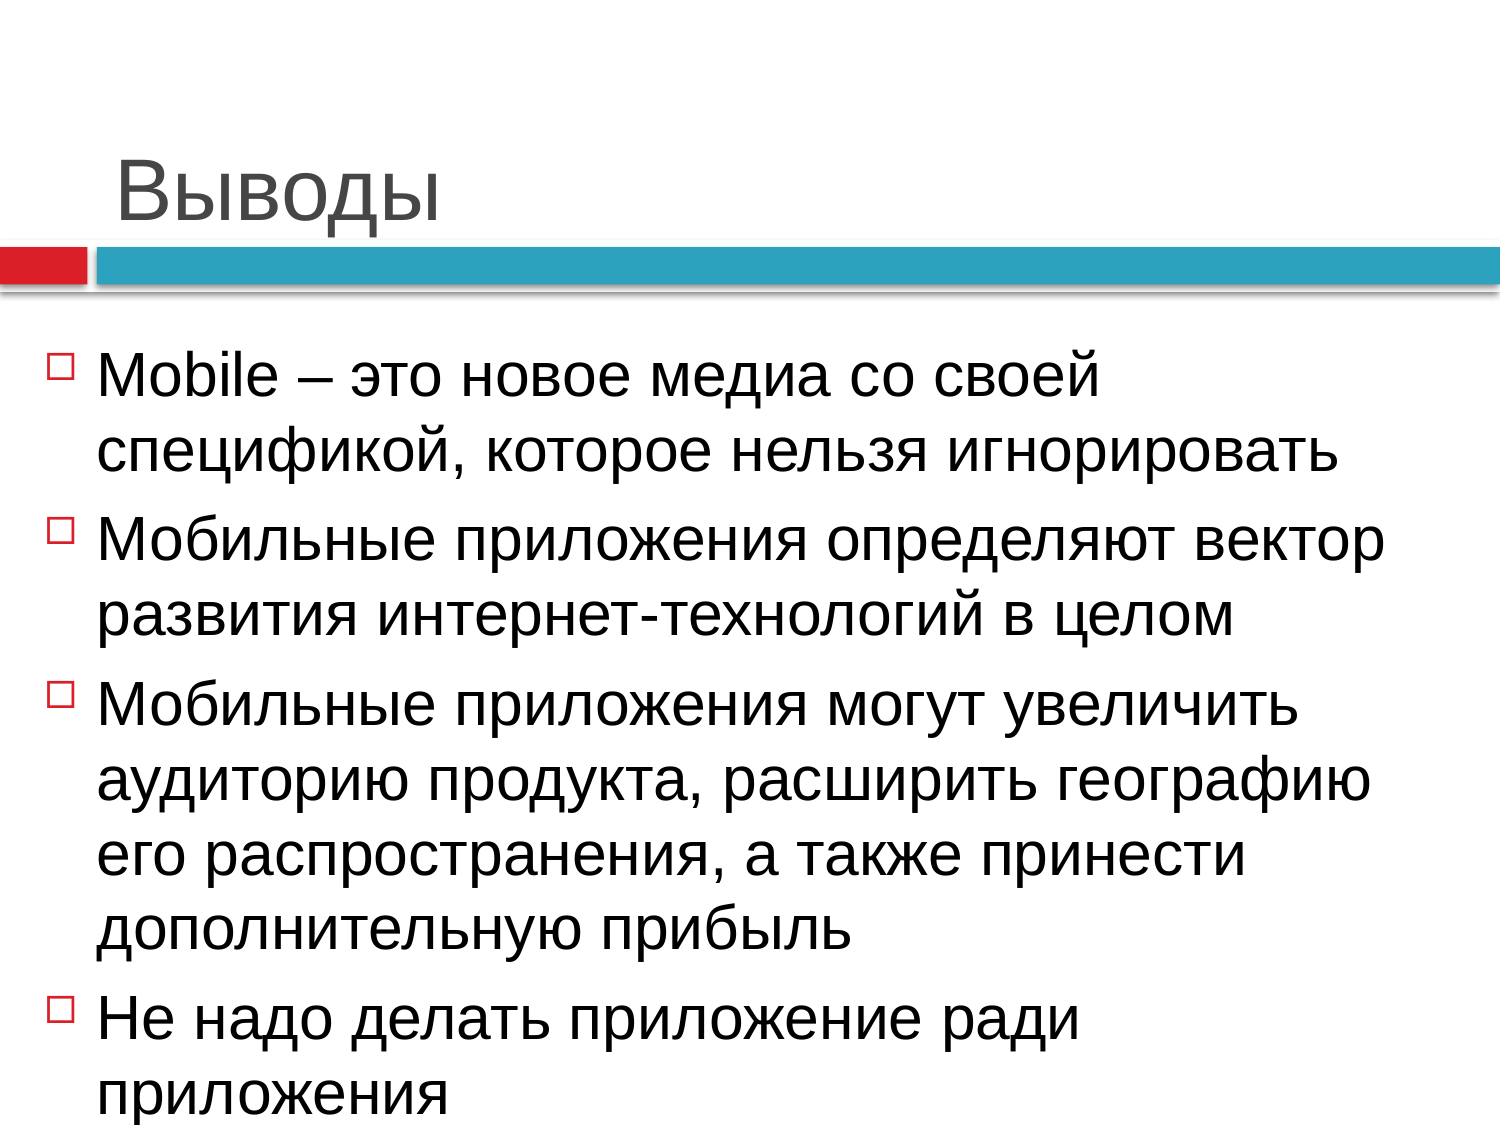

# Выводы
Mobile – это новое медиа со своей спецификой, которое нельзя игнорировать
Мобильные приложения определяют вектор развития интернет-технологий в целом
Мобильные приложения могут увеличить аудиторию продукта, расширить географию его распространения, а также принести дополнительную прибыль
Не надо делать приложение ради приложения